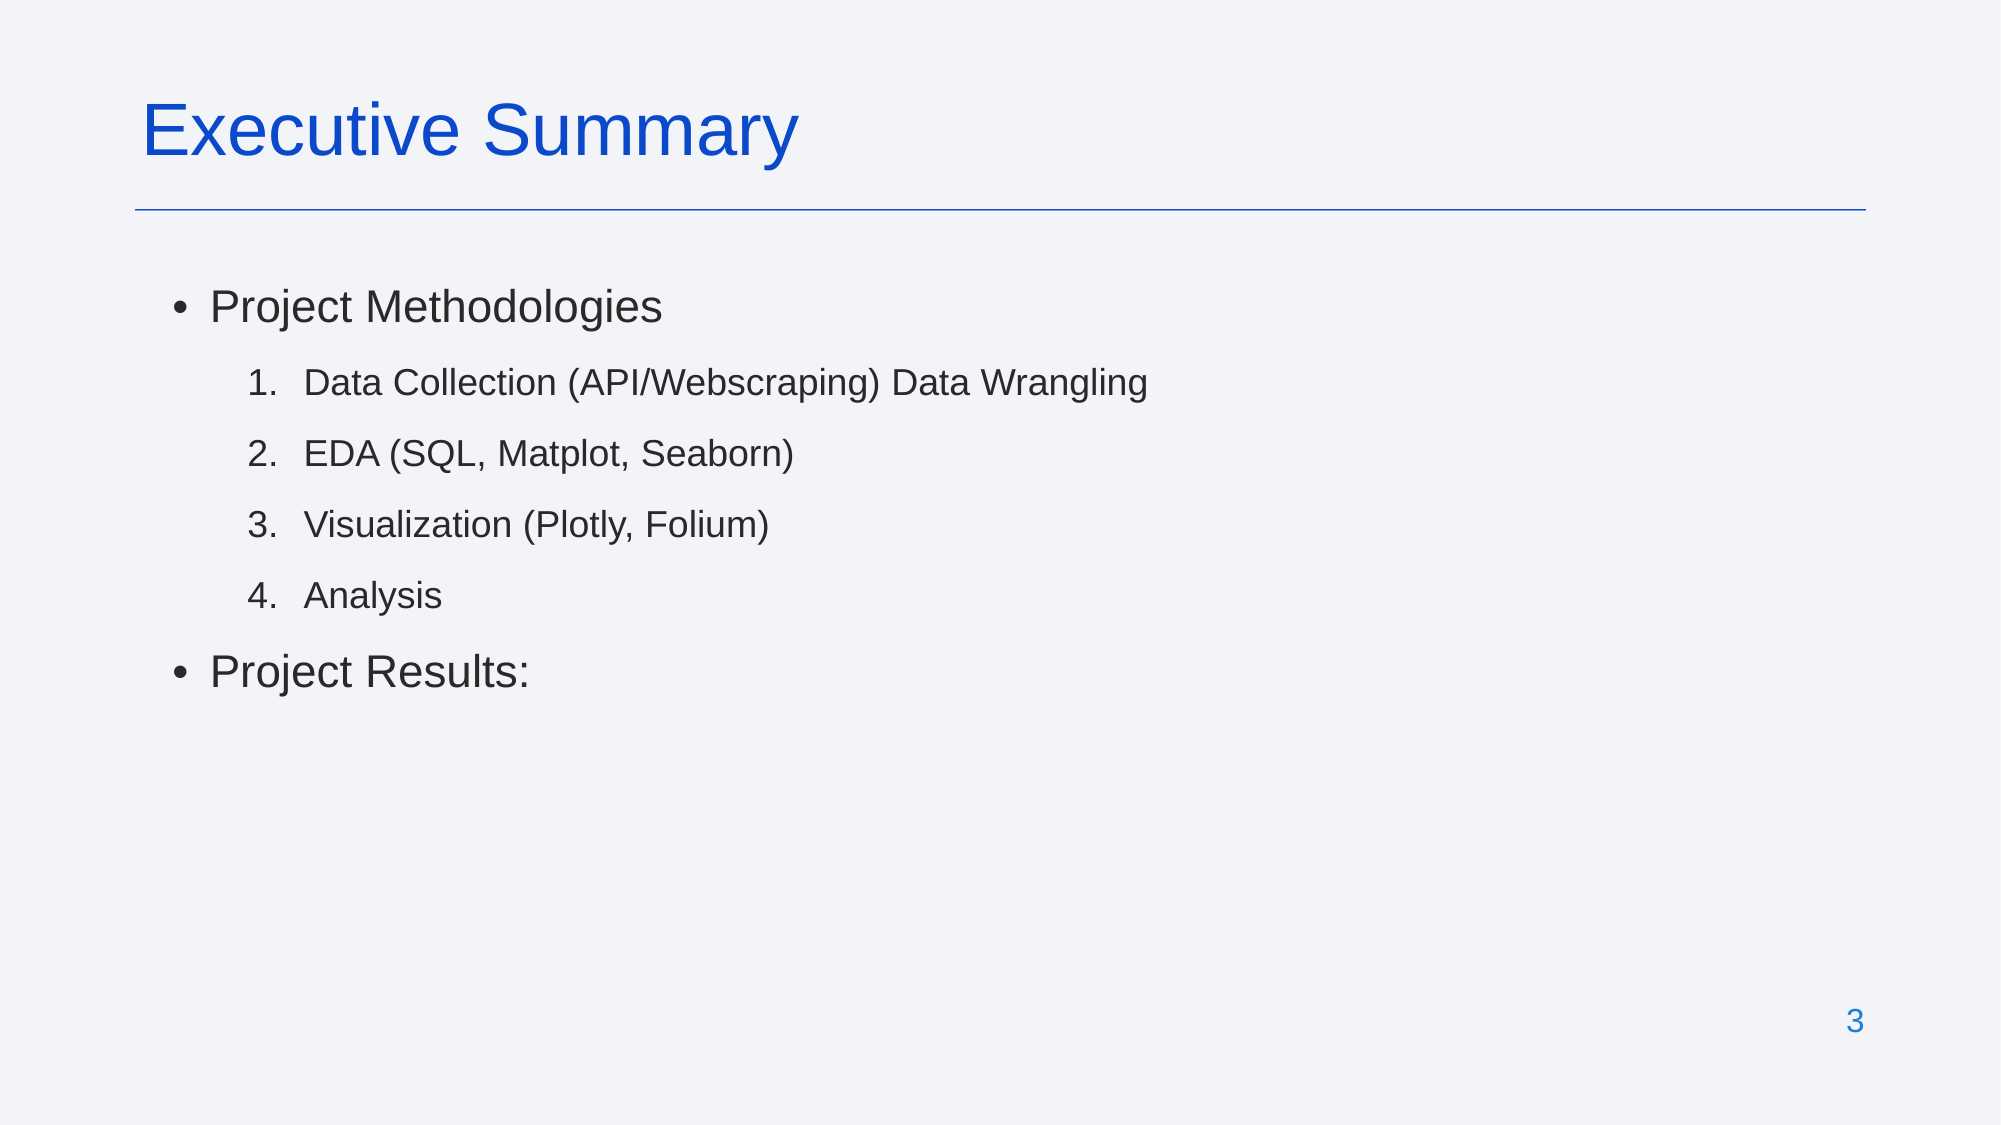

Executive Summary
Project Methodologies
Data Collection (API/Webscraping) Data Wrangling
EDA (SQL, Matplot, Seaborn)
Visualization (Plotly, Folium)
Analysis
Project Results:
3